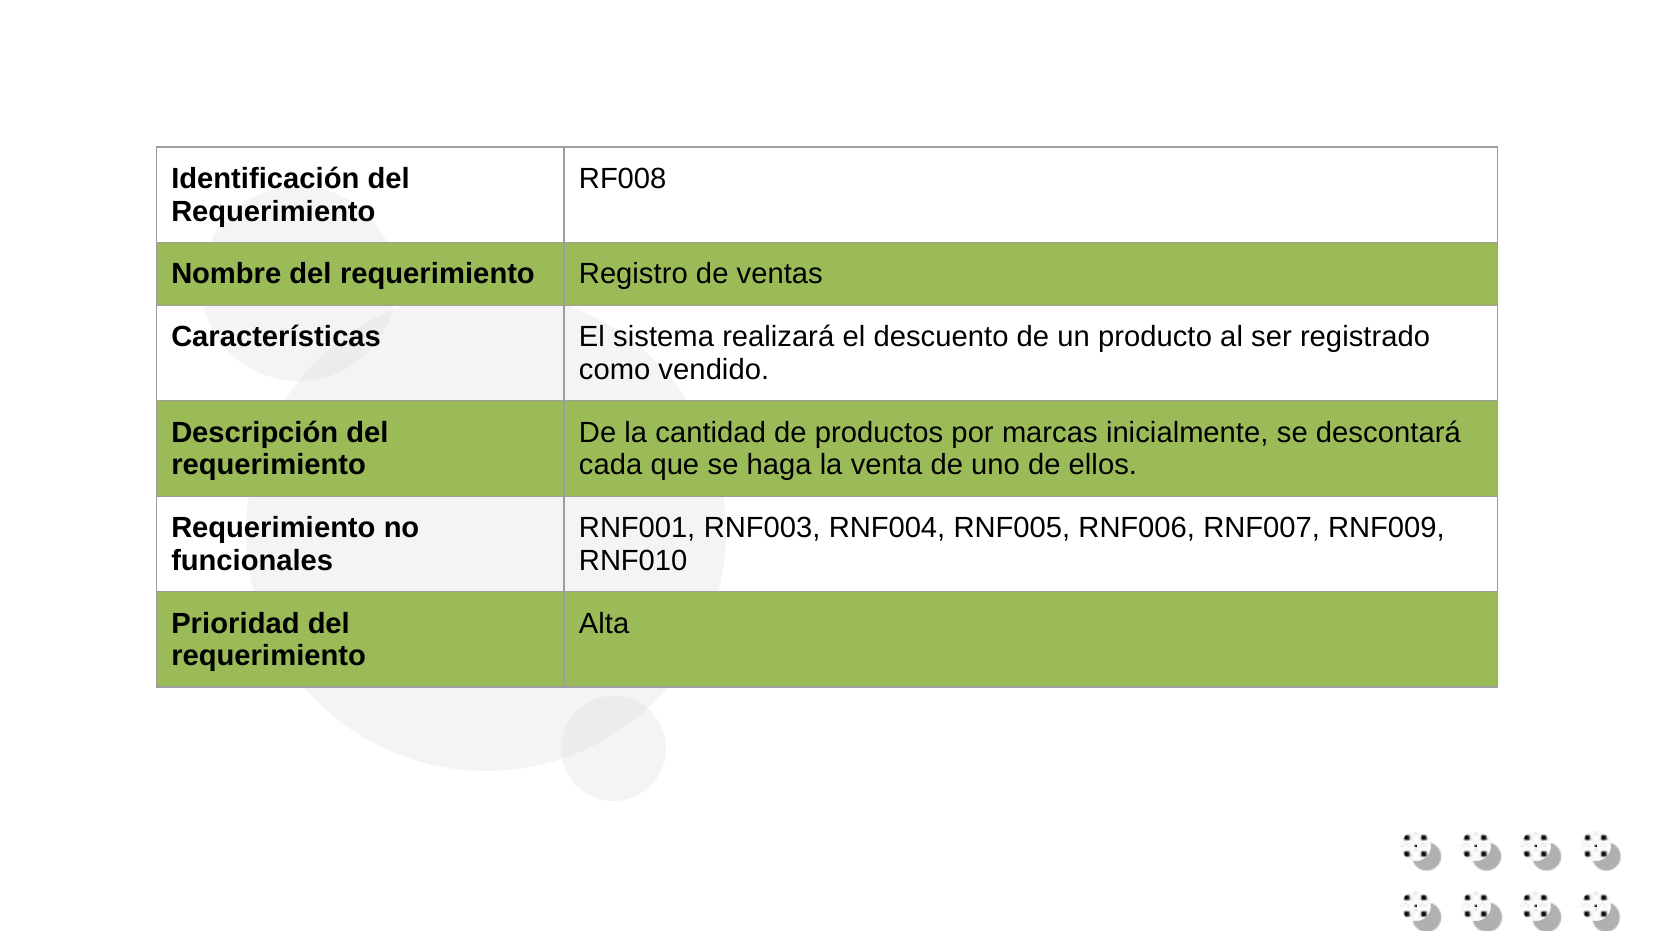

| Identificación del Requerimiento | RF008 |
| --- | --- |
| Nombre del requerimiento | Registro de ventas |
| Características | El sistema realizará el descuento de un producto al ser registrado como vendido. |
| Descripción del requerimiento | De la cantidad de productos por marcas inicialmente, se descontará cada que se haga la venta de uno de ellos. |
| Requerimiento no funcionales | RNF001, RNF003, RNF004, RNF005, RNF006, RNF007, RNF009, RNF010 |
| Prioridad del requerimiento | Alta |